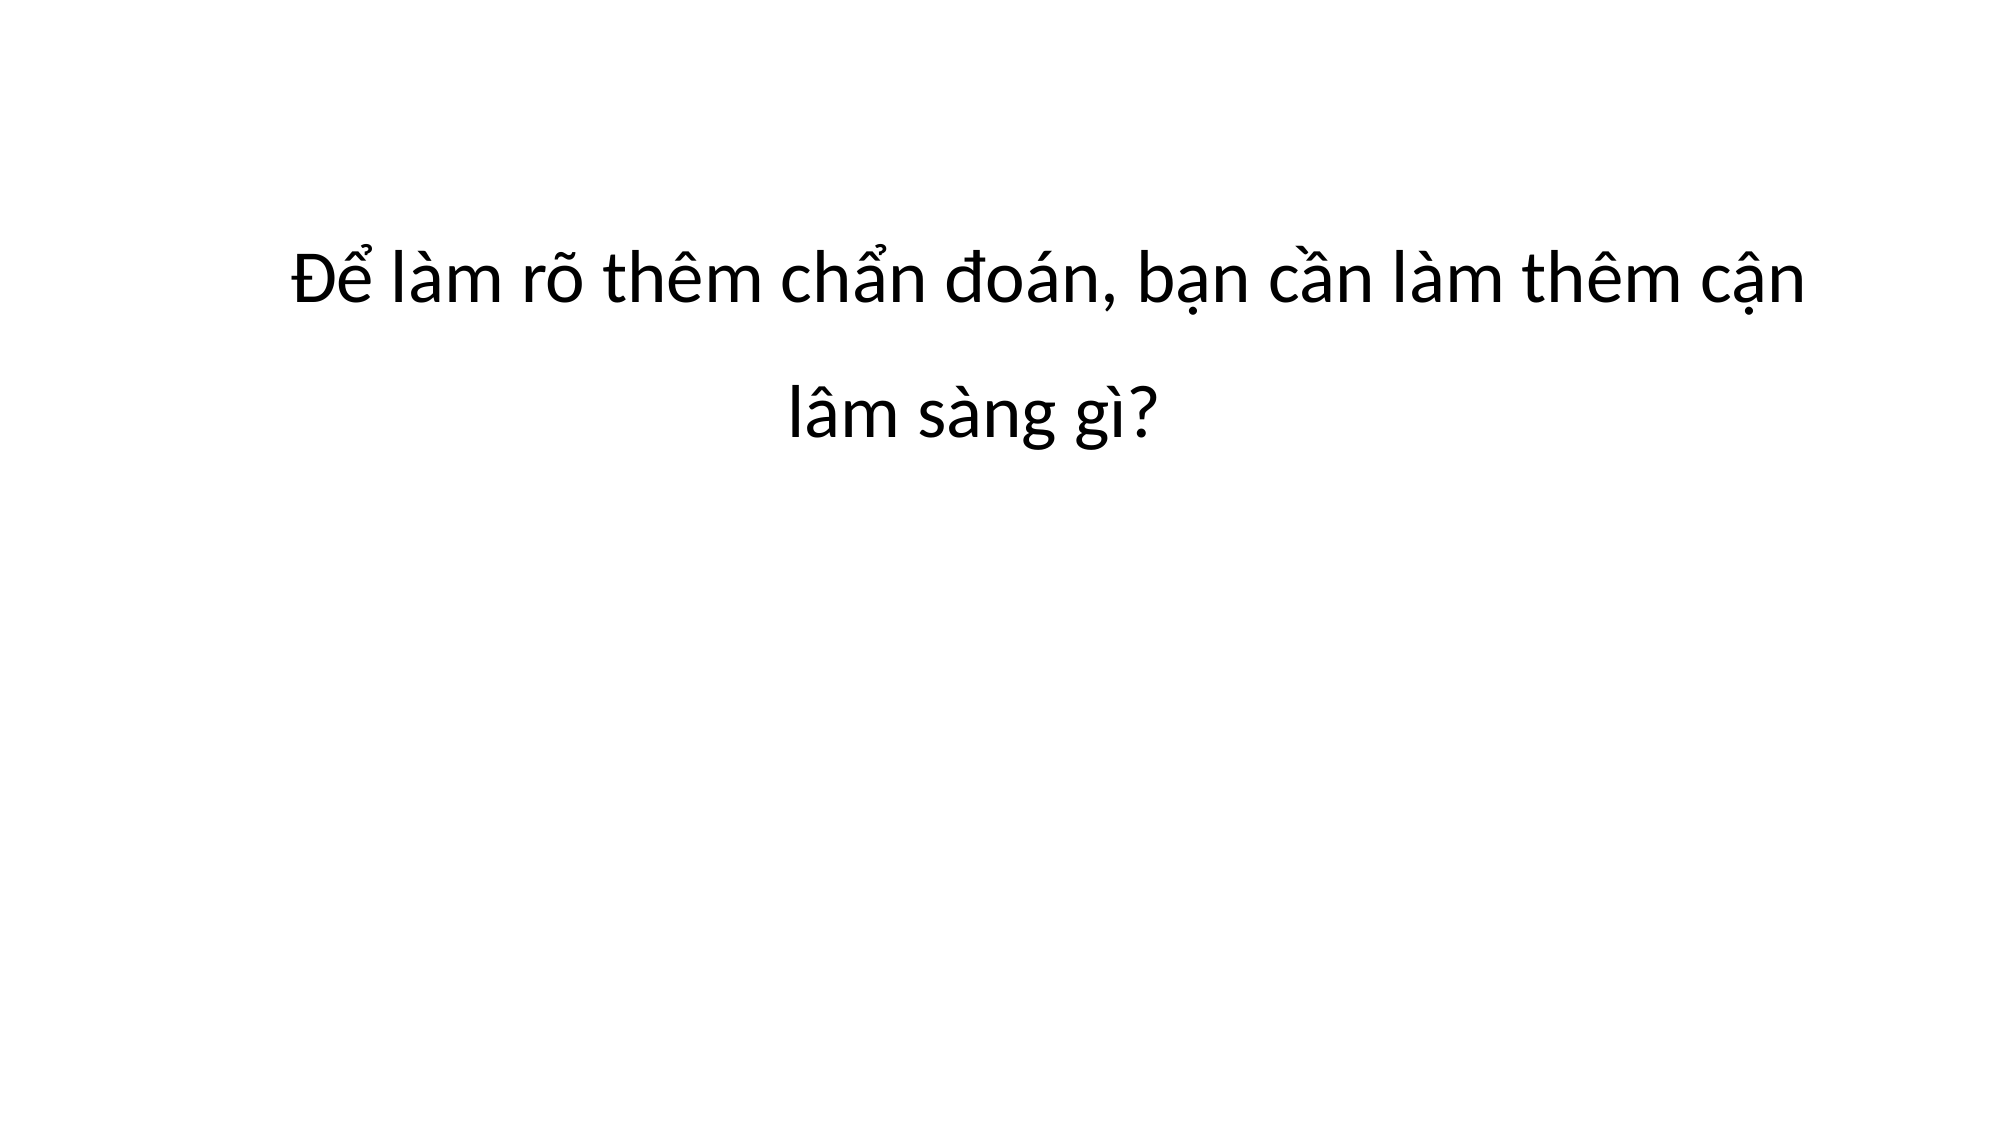

Để làm rõ thêm chẩn đoán, bạn cần làm thêm cận lâm sàng gì?